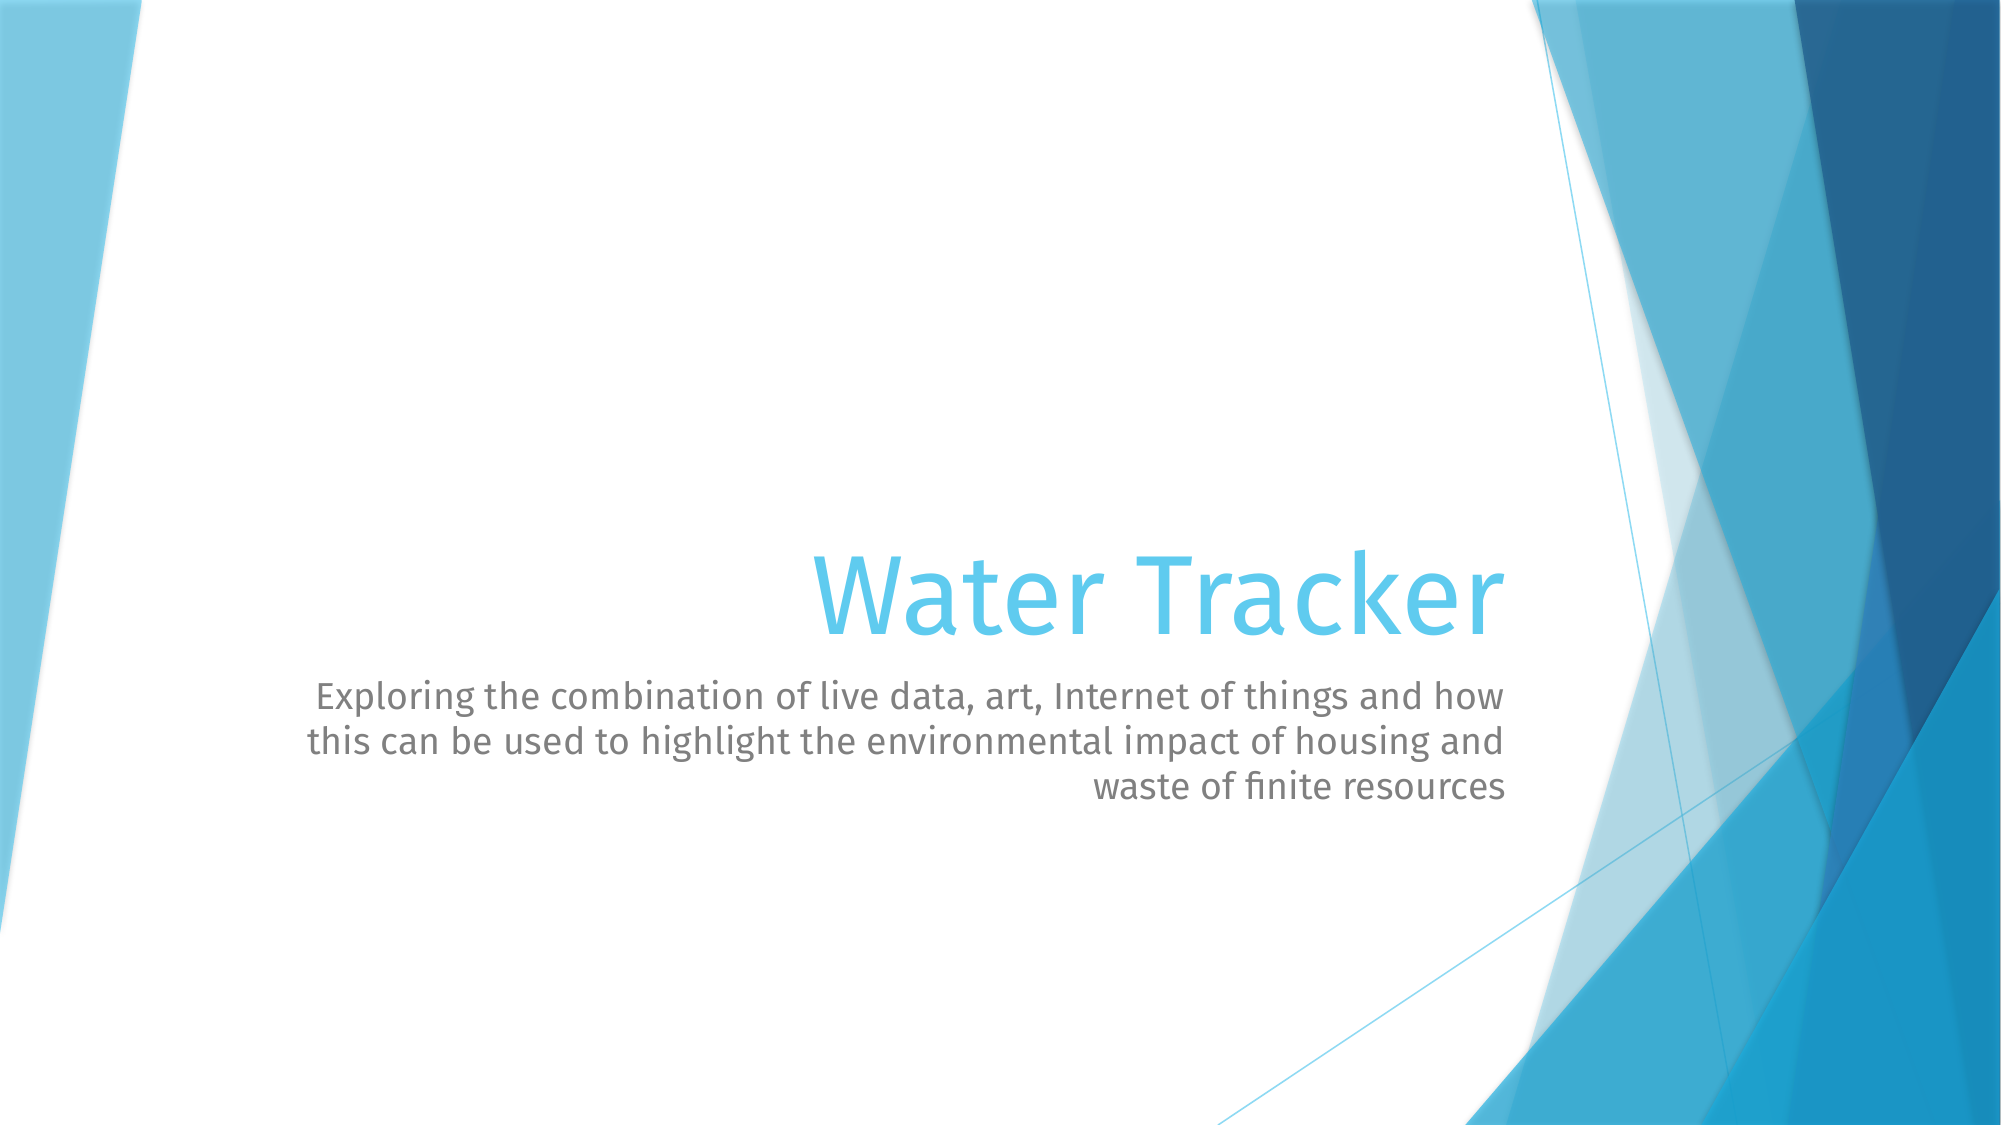

# Water Tracker
Exploring the combination of live data, art, Internet of things and how this can be used to highlight the environmental impact of housing and waste of finite resources